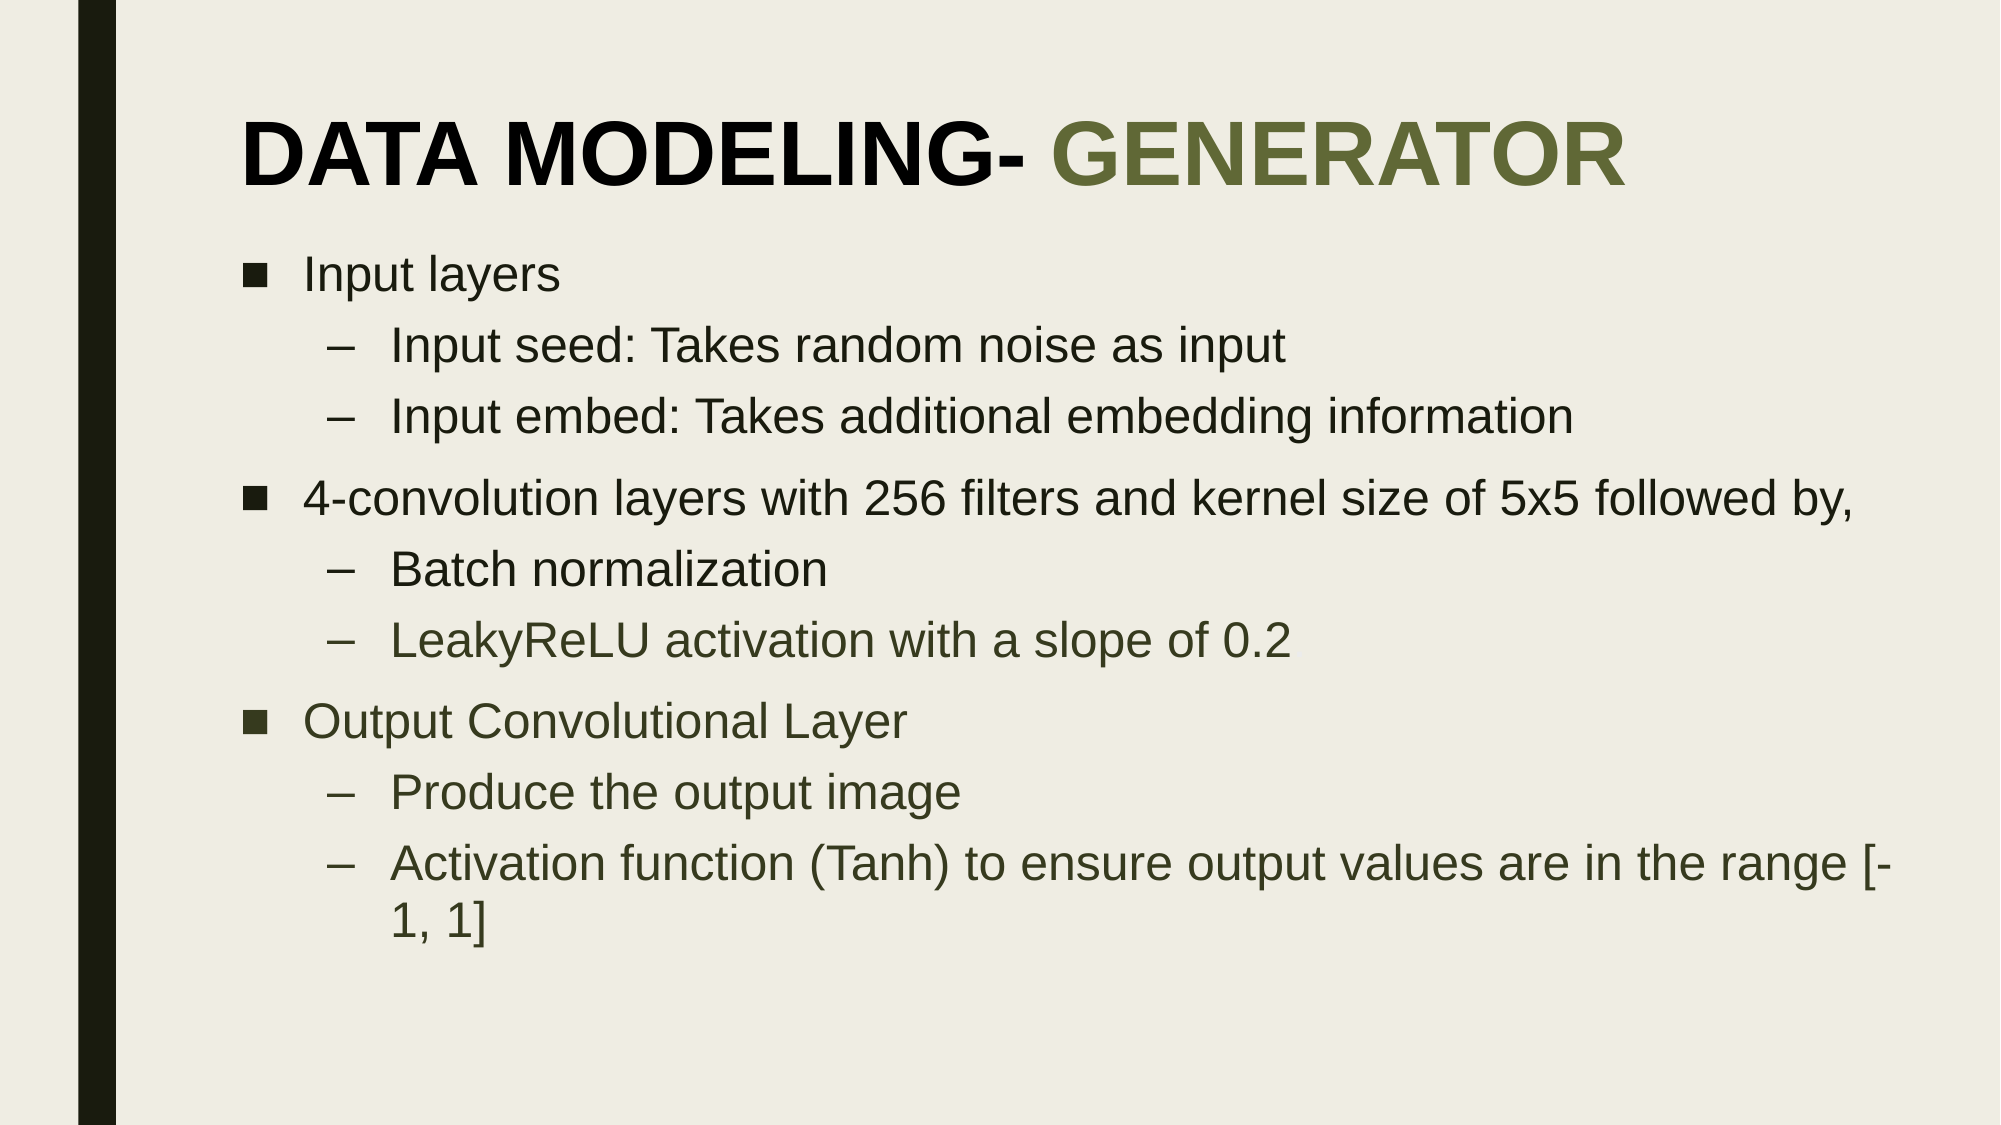

# DATA MODELING- GENERATOR
Input layers
Input seed: Takes random noise as input
Input embed: Takes additional embedding information
4-convolution layers with 256 filters and kernel size of 5x5 followed by,
Batch normalization
LeakyReLU activation with a slope of 0.2.
Output Convolutional Layer
Produce the output image
Activation function (Tanh) to ensure output values are in the range [-1, 1]